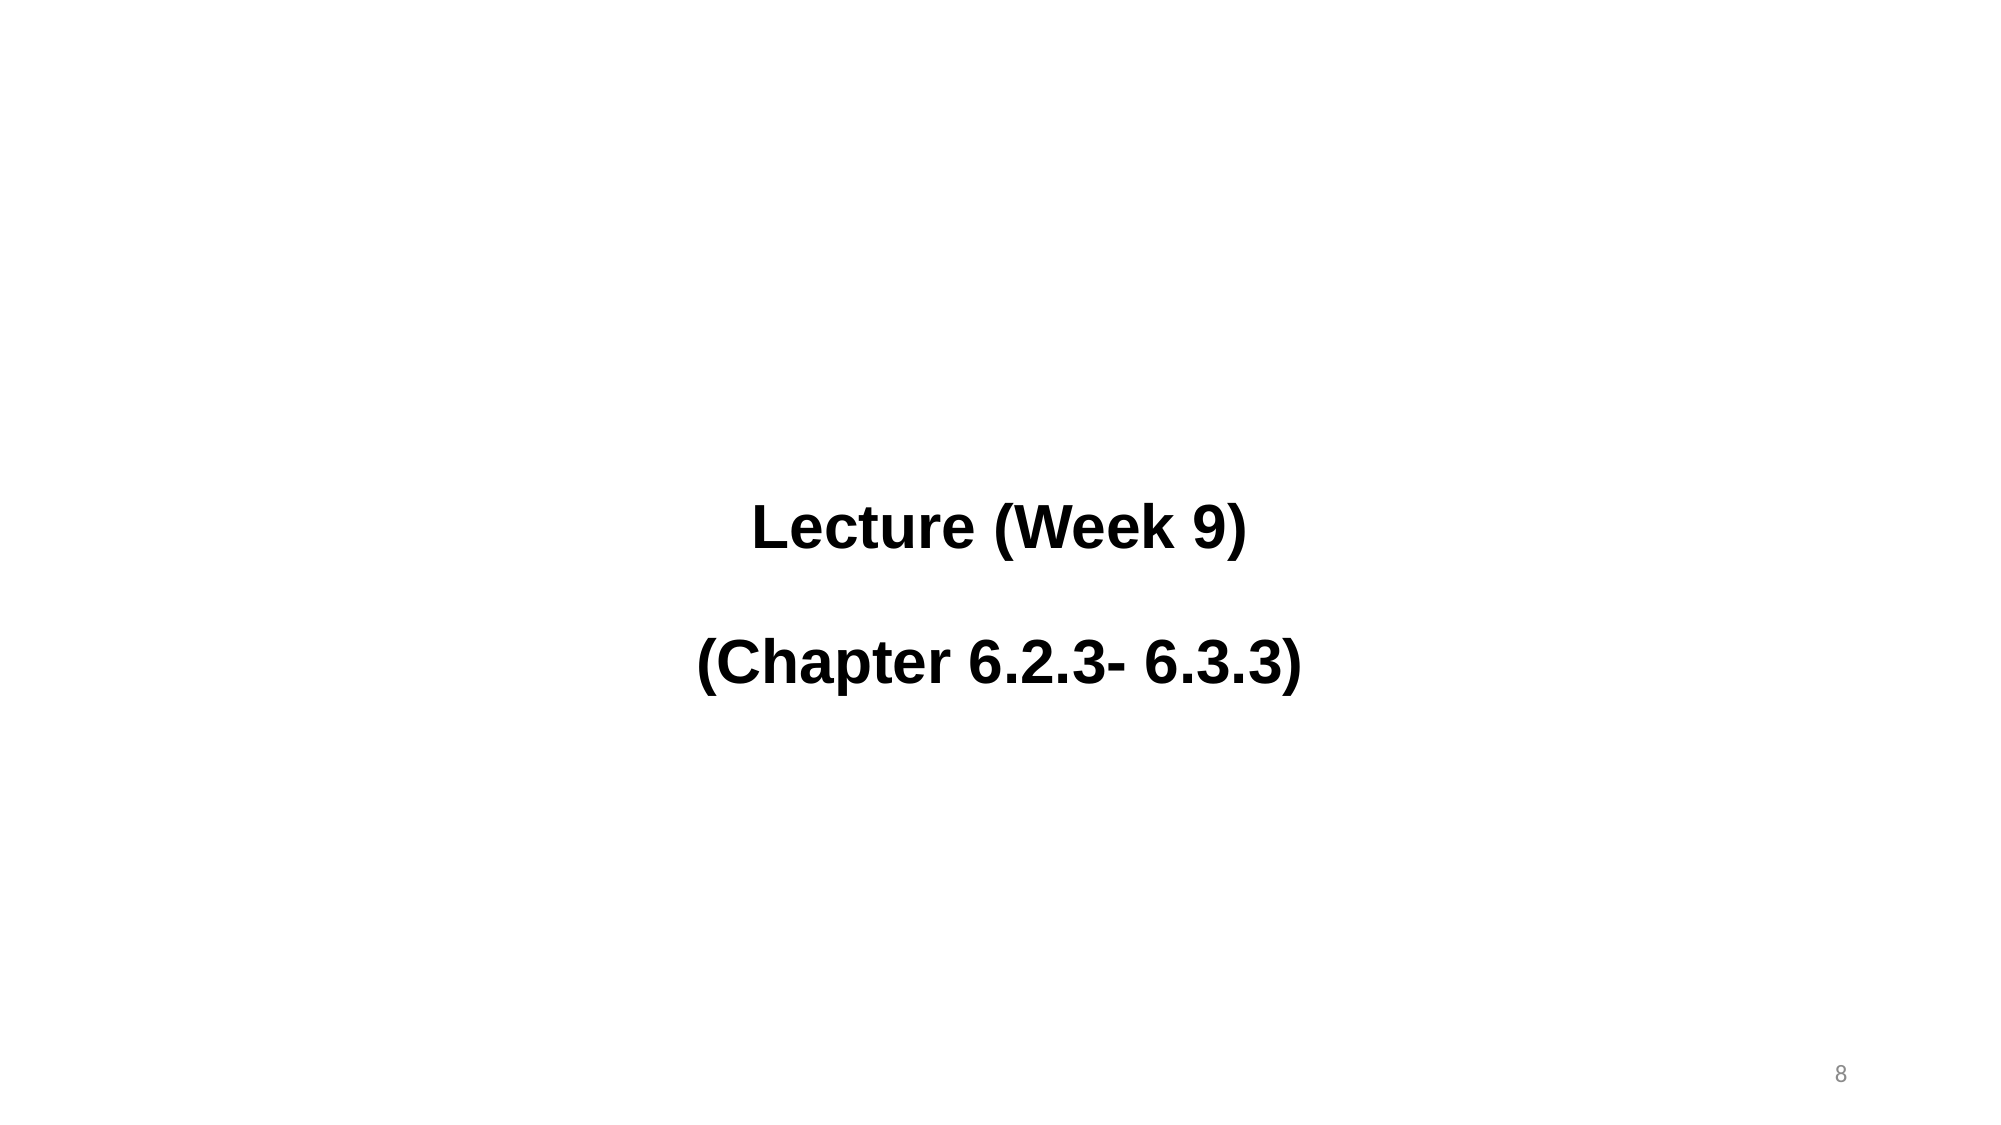

# Lecture (Week 9) (Chapter 6.2.3- 6.3.3)
8